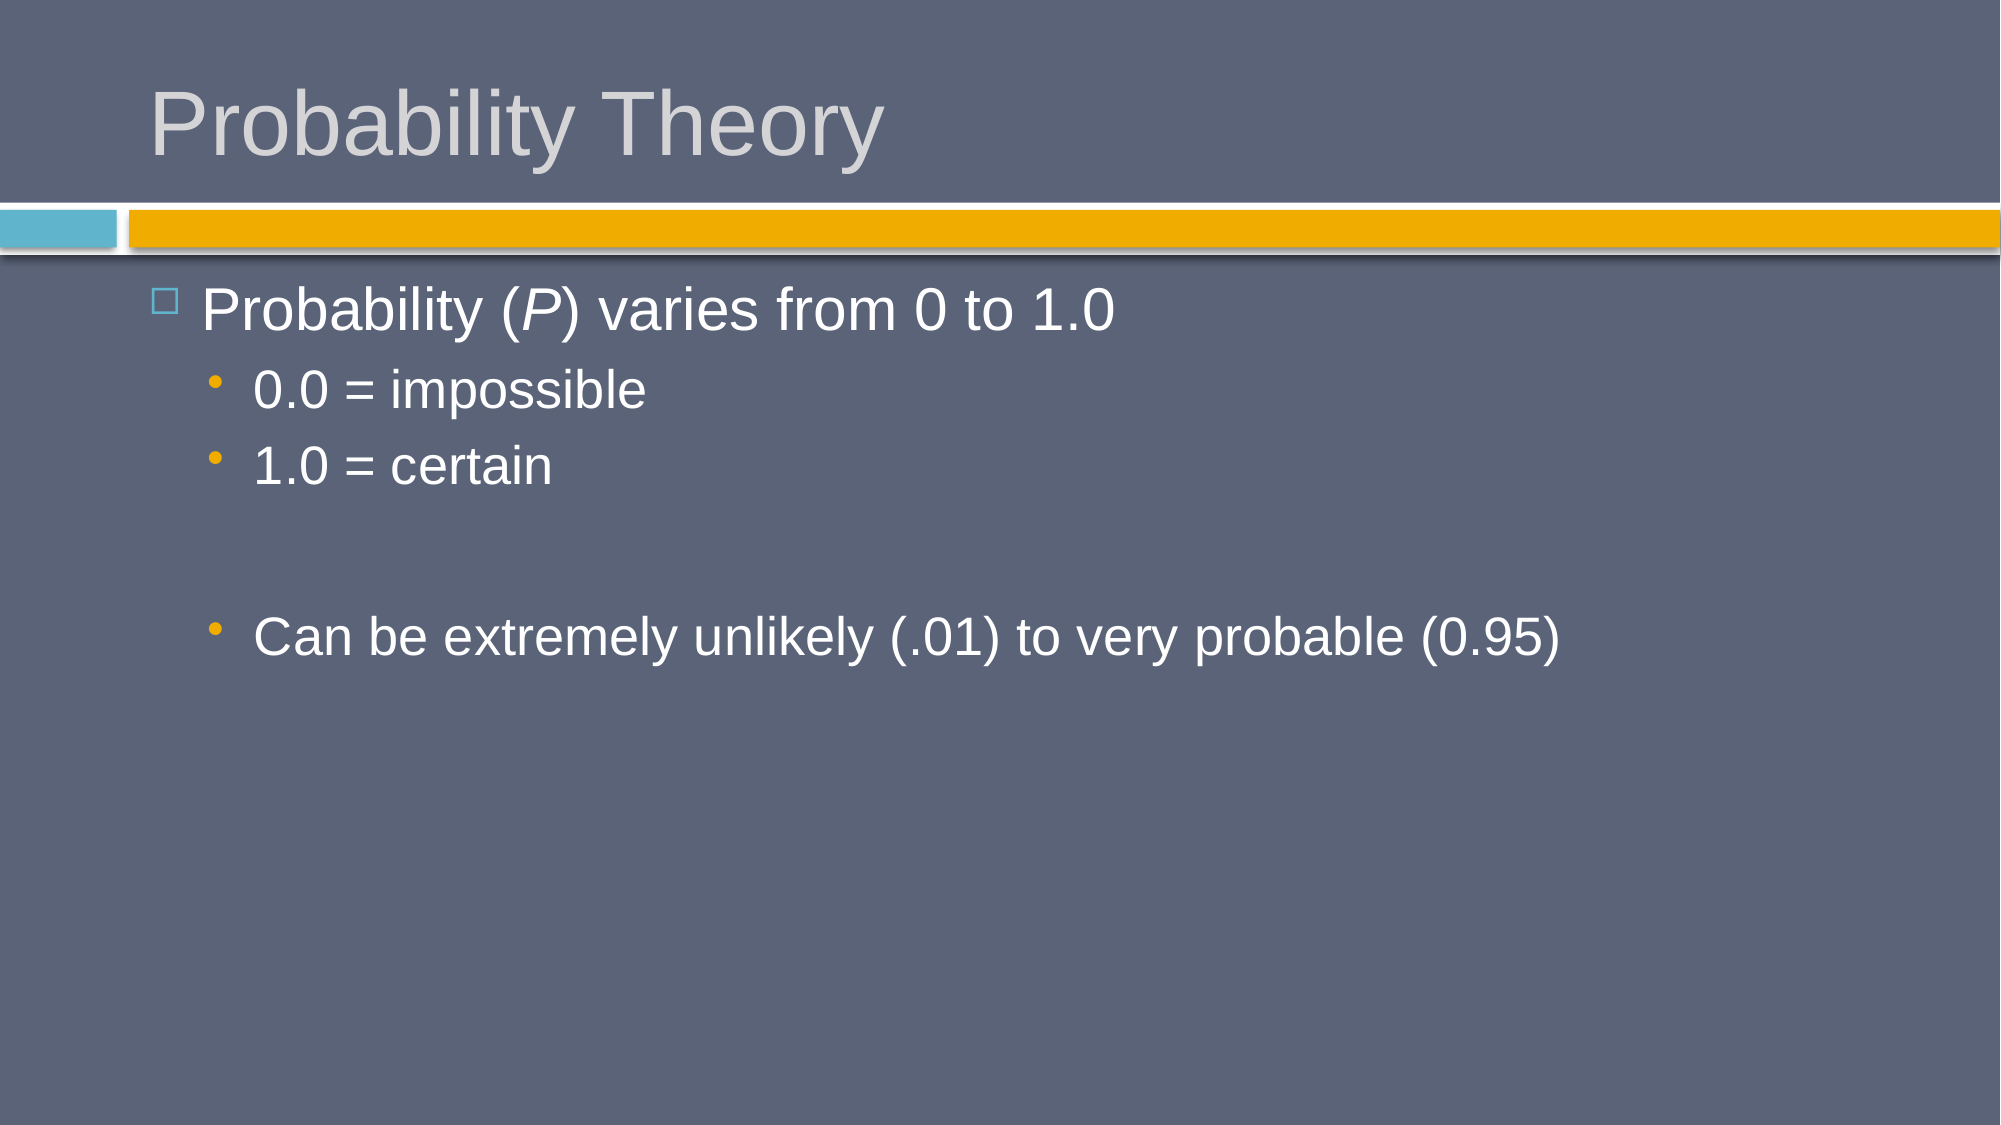

# Probability Theory
Probability (P) varies from 0 to 1.0
0.0 = impossible
1.0 = certain

Can be extremely unlikely (.01) to very probable (0.95)